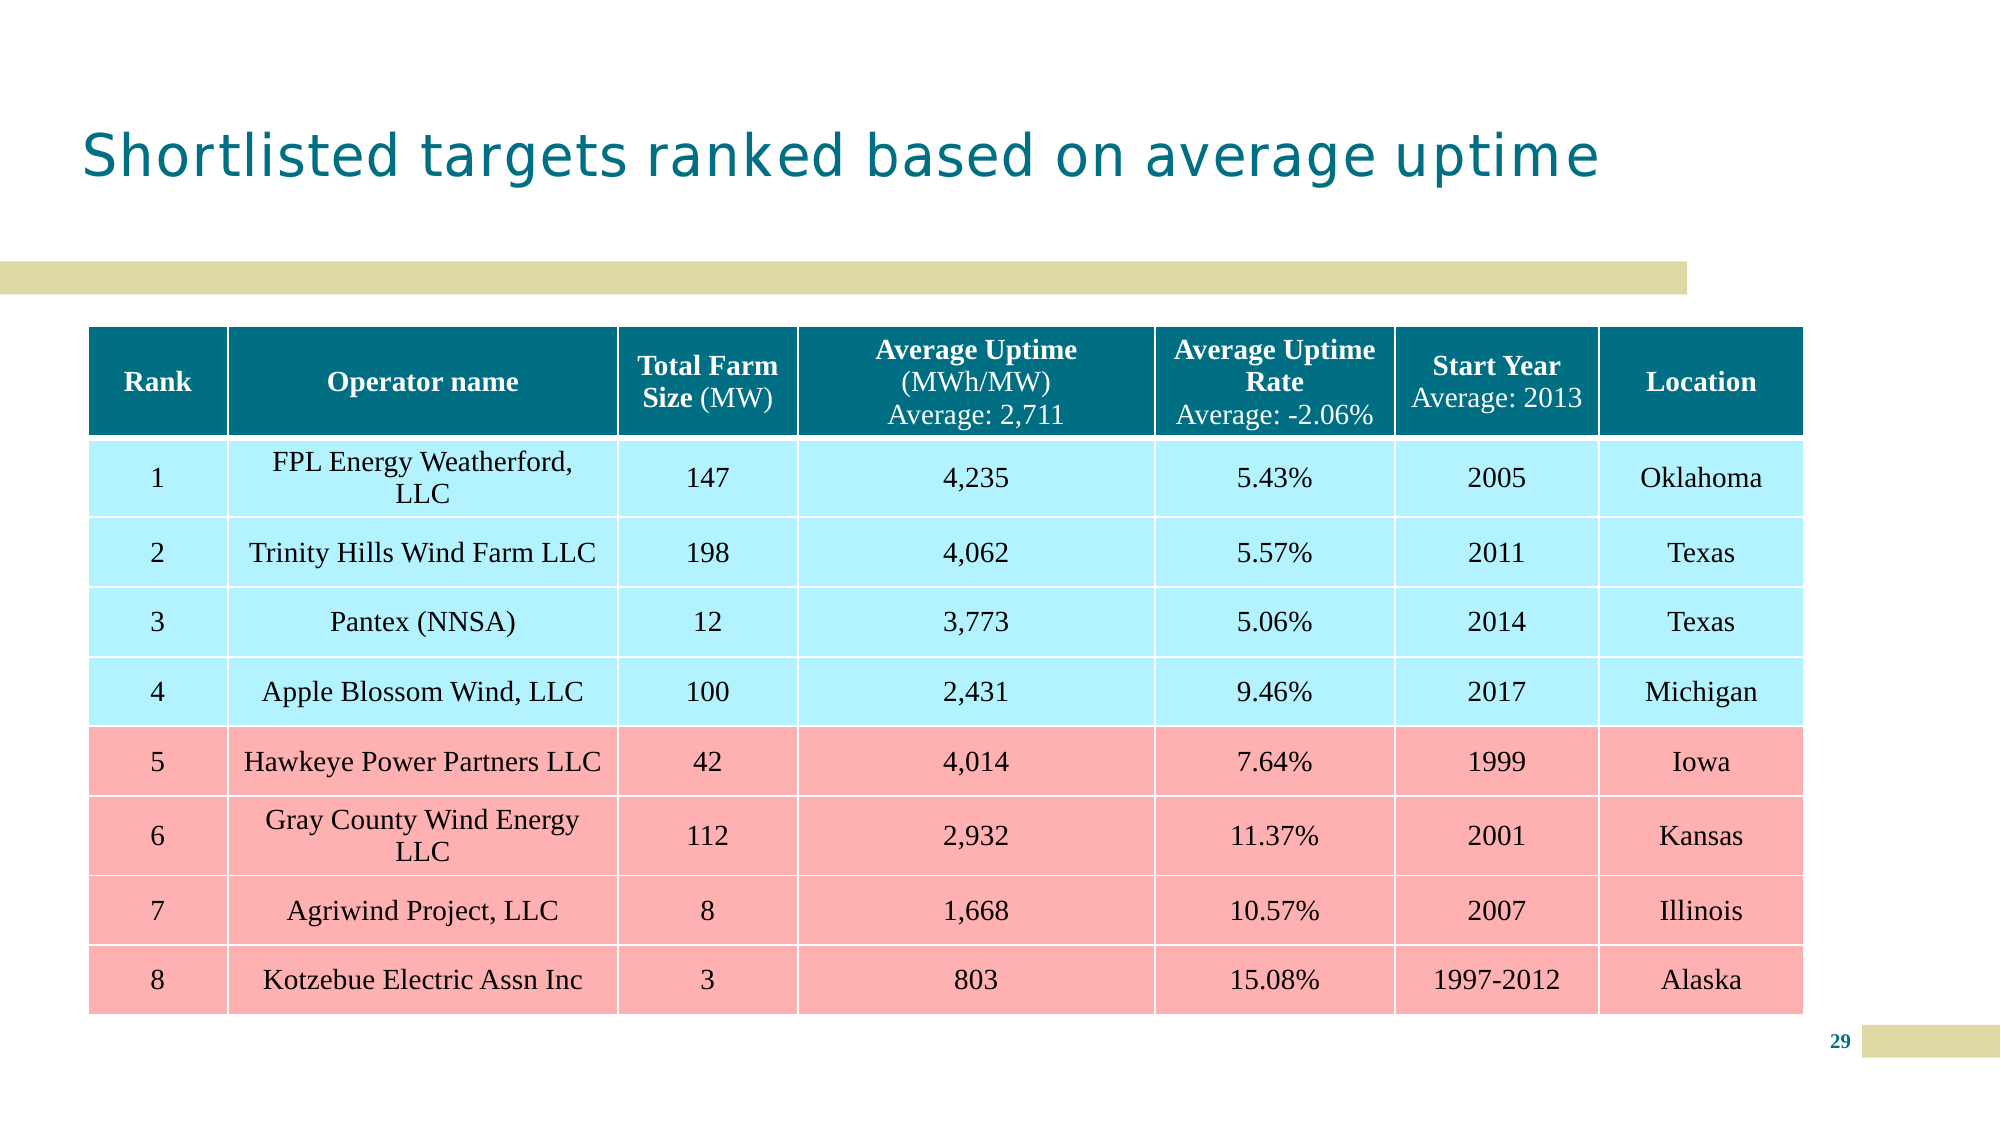

# Shortlisted targets ranked based on average uptime
| Rank | Operator name | Total Farm Size (MW) | Average Uptime (MWh/MW) Average: 2,711 | Average Uptime Rate Average: -2.06% | Start Year Average: 2013 | Location |
| --- | --- | --- | --- | --- | --- | --- |
| 1 | FPL Energy Weatherford, LLC | 147 | 4,235 | 5.43% | 2005 | Oklahoma |
| 2 | Trinity Hills Wind Farm LLC | 198 | 4,062 | 5.57% | 2011 | Texas |
| 3 | Pantex (NNSA) | 12 | 3,773 | 5.06% | 2014 | Texas |
| 4 | Apple Blossom Wind, LLC | 100 | 2,431 | 9.46% | 2017 | Michigan |
| 5 | Hawkeye Power Partners LLC | 42 | 4,014 | 7.64% | 1999 | Iowa |
| 6 | Gray County Wind Energy LLC | 112 | 2,932 | 11.37% | 2001 | Kansas |
| 7 | Agriwind Project, LLC | 8 | 1,668 | 10.57% | 2007 | Illinois |
| 8 | Kotzebue Electric Assn Inc | 3 | 803 | 15.08% | 1997-2012 | Alaska |
29